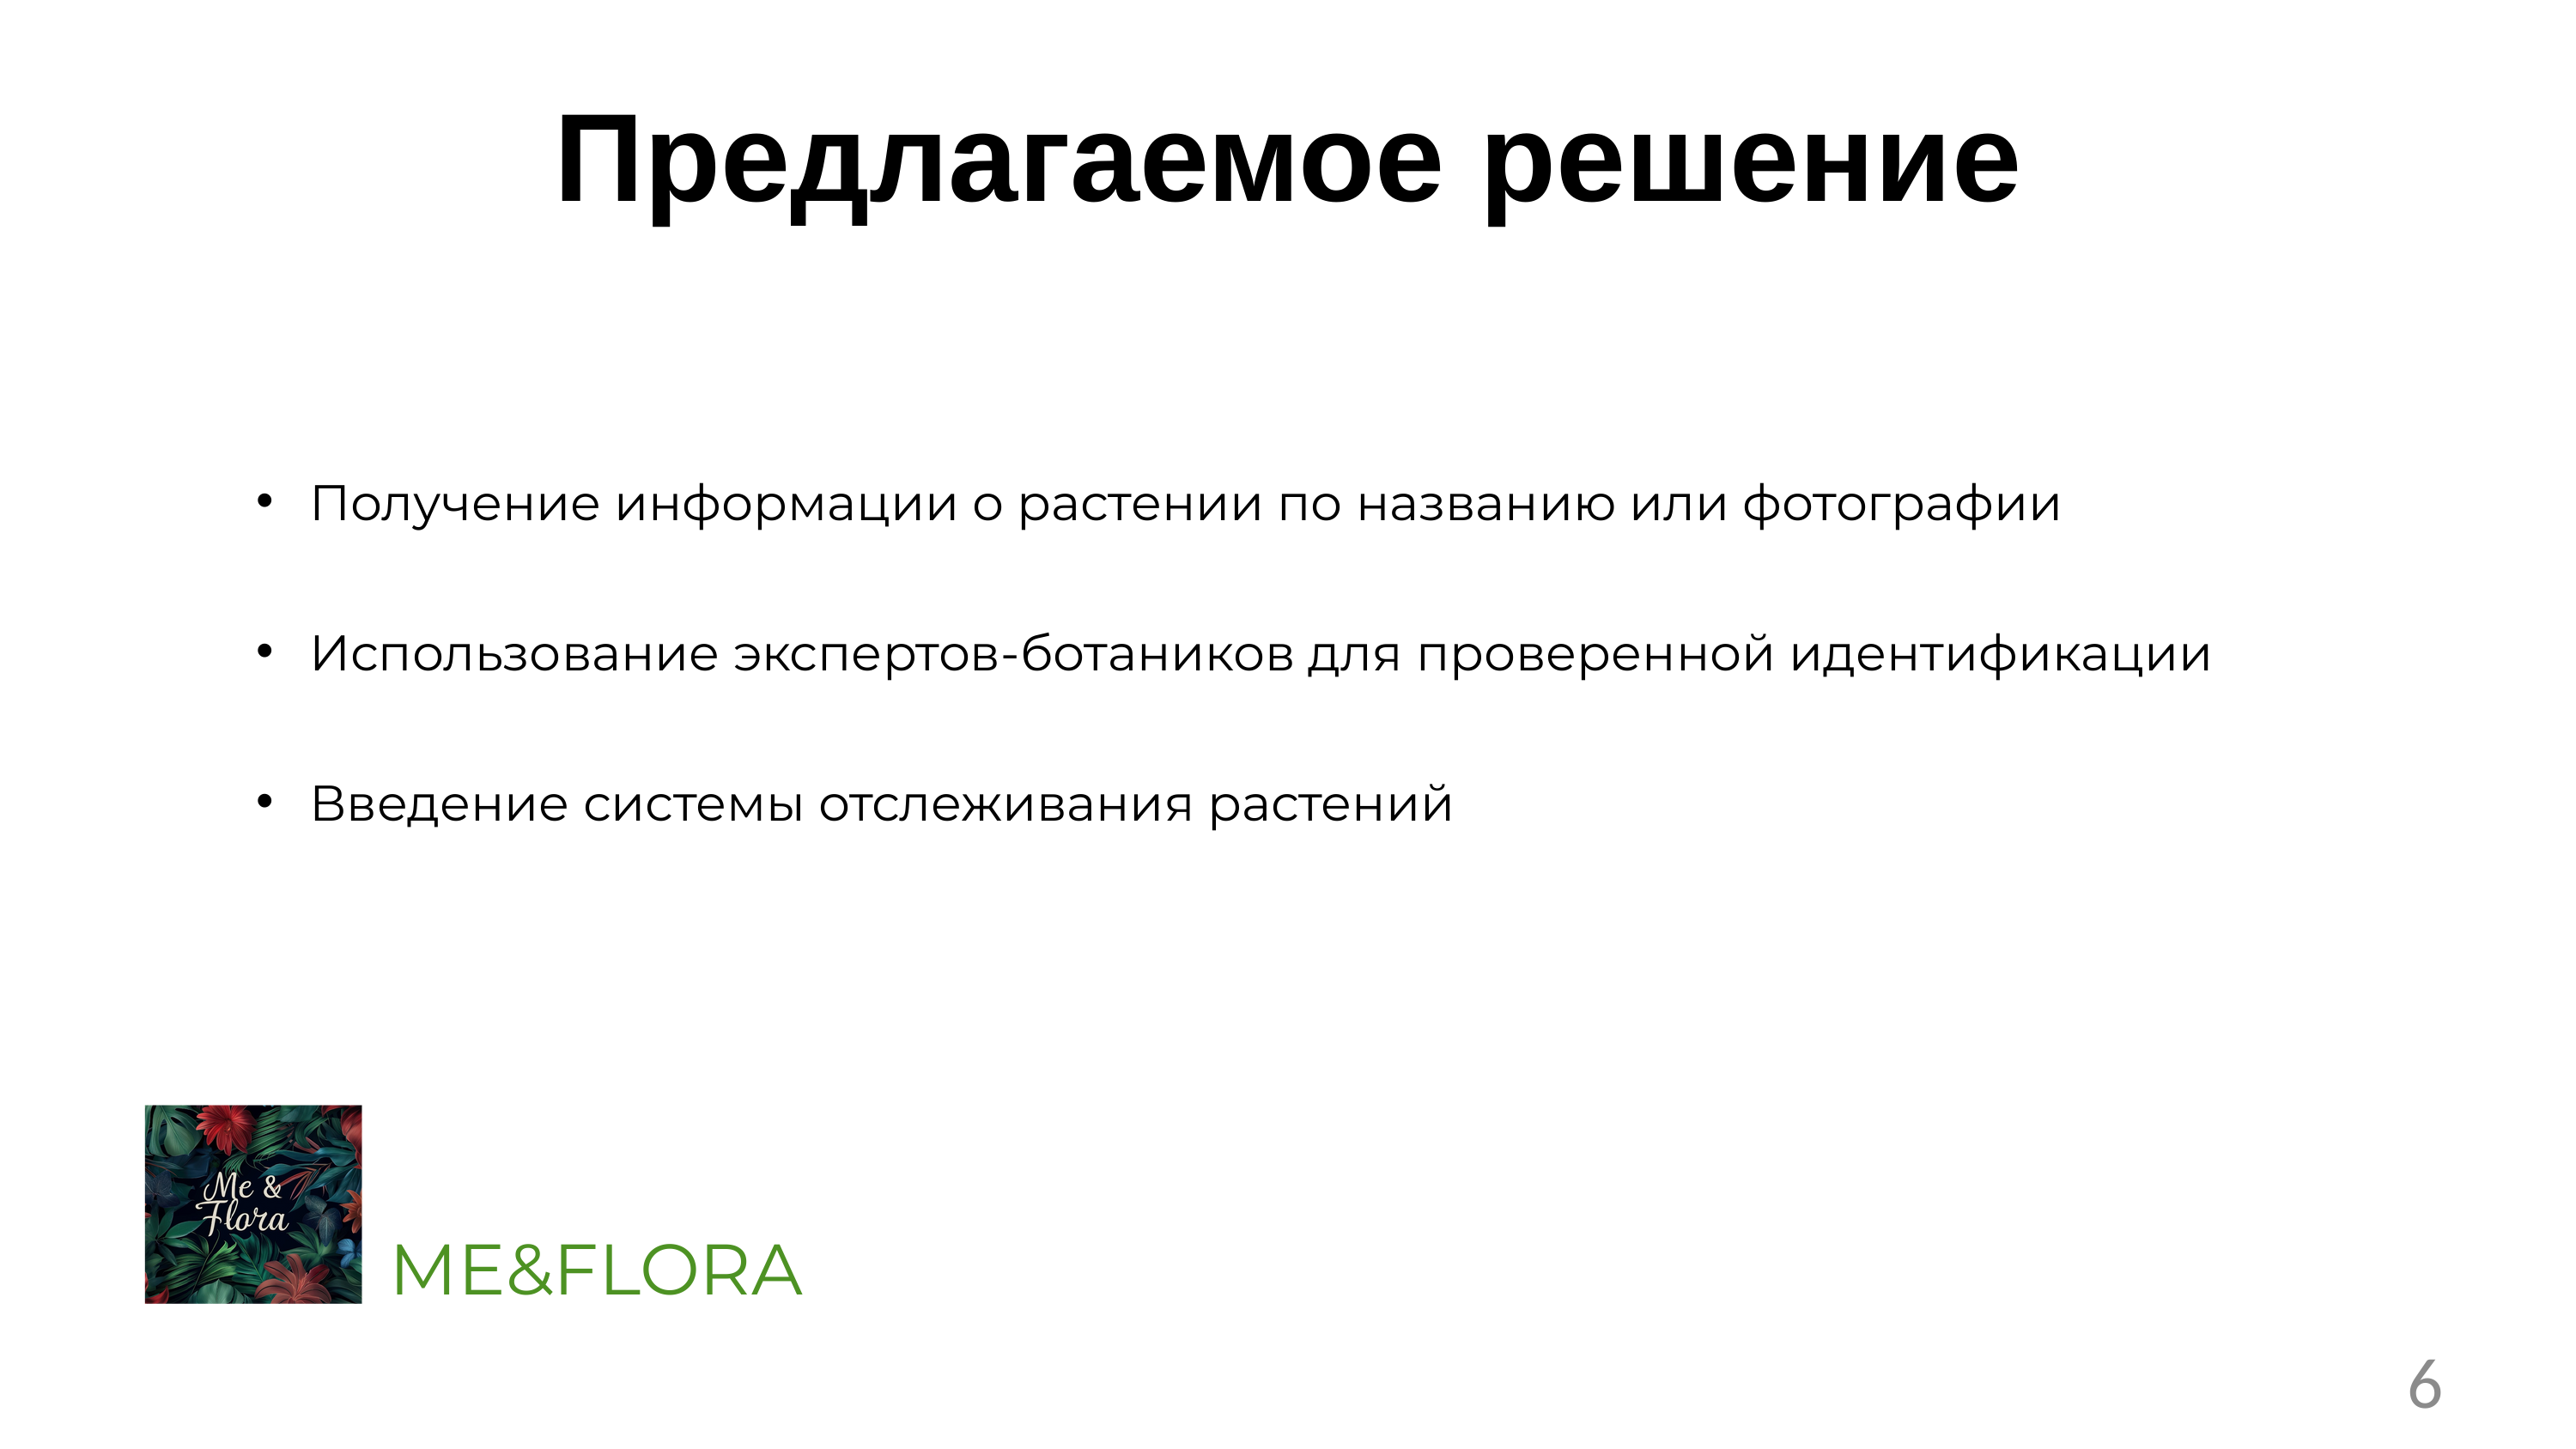

Предлагаемое решение
Получение информации о растении по названию или фотографии
Использование экспертов-ботаников для проверенной идентификации
Введение системы отслеживания растений

ME&FLORA
6